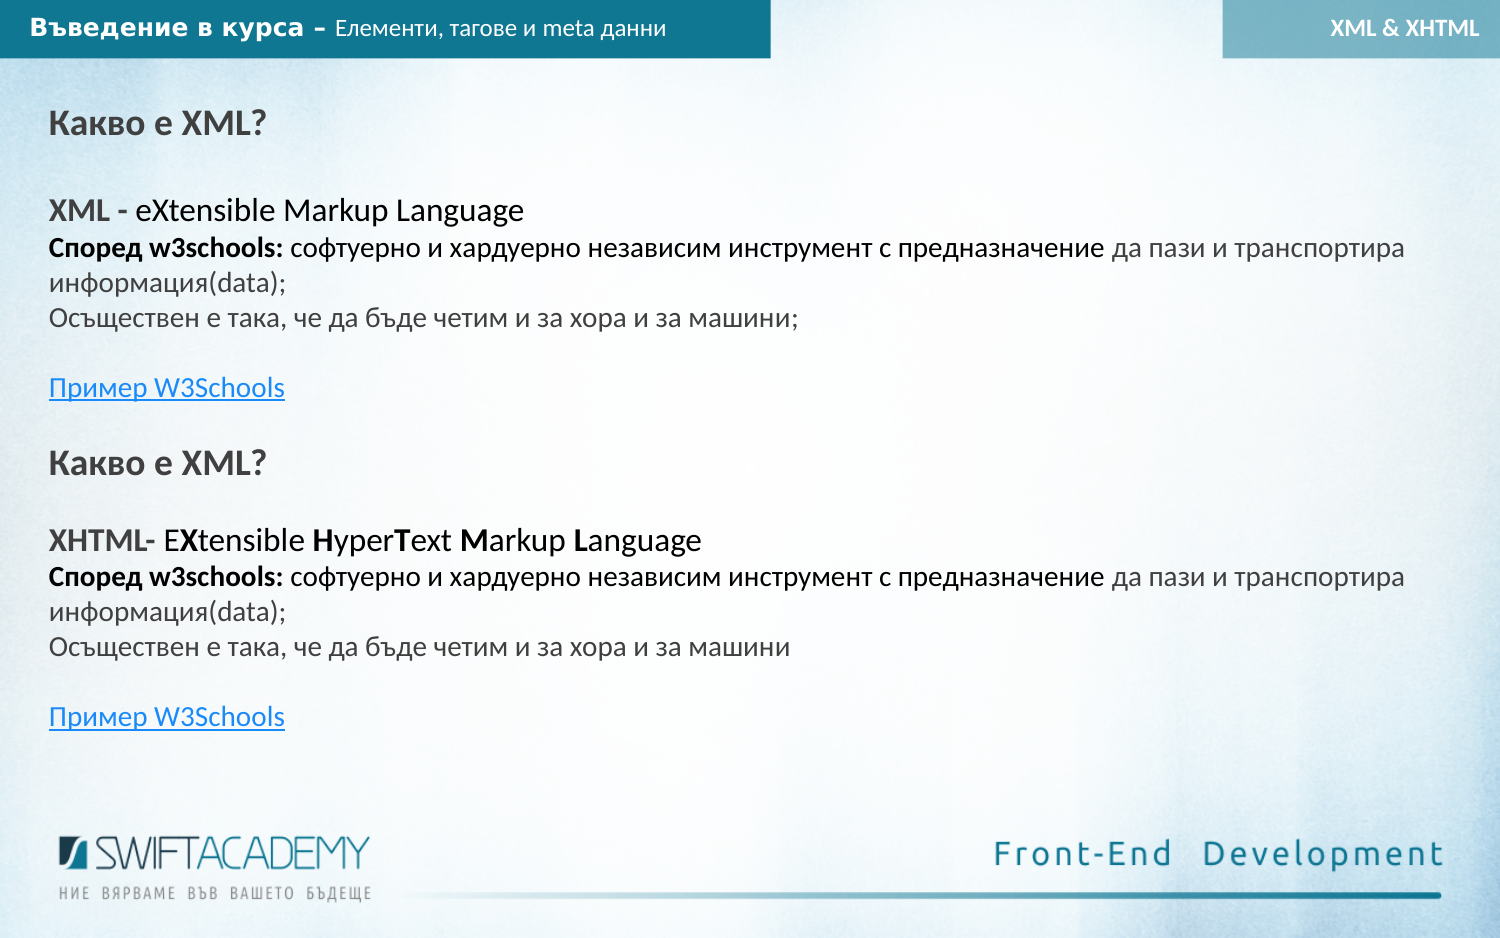

Въведение в курса – Елементи, тагове и meta данни
XML & XHTML
Какво е XML?

XML - eXtensible Markup Language
Според w3schools: софтуерно и хардуерно независим инструмент с предназначение да пази и транспортира информация(data);
Осъществен е така, че да бъде четим и за хора и за машини;

Пример W3Schools

Какво е XML?

XHTML- EXtensible HyperText Markup Language
Според w3schools: софтуерно и хардуерно независим инструмент с предназначение да пази и транспортира информация(data);
Осъществен е така, че да бъде четим и за хора и за машини

Пример W3Schools